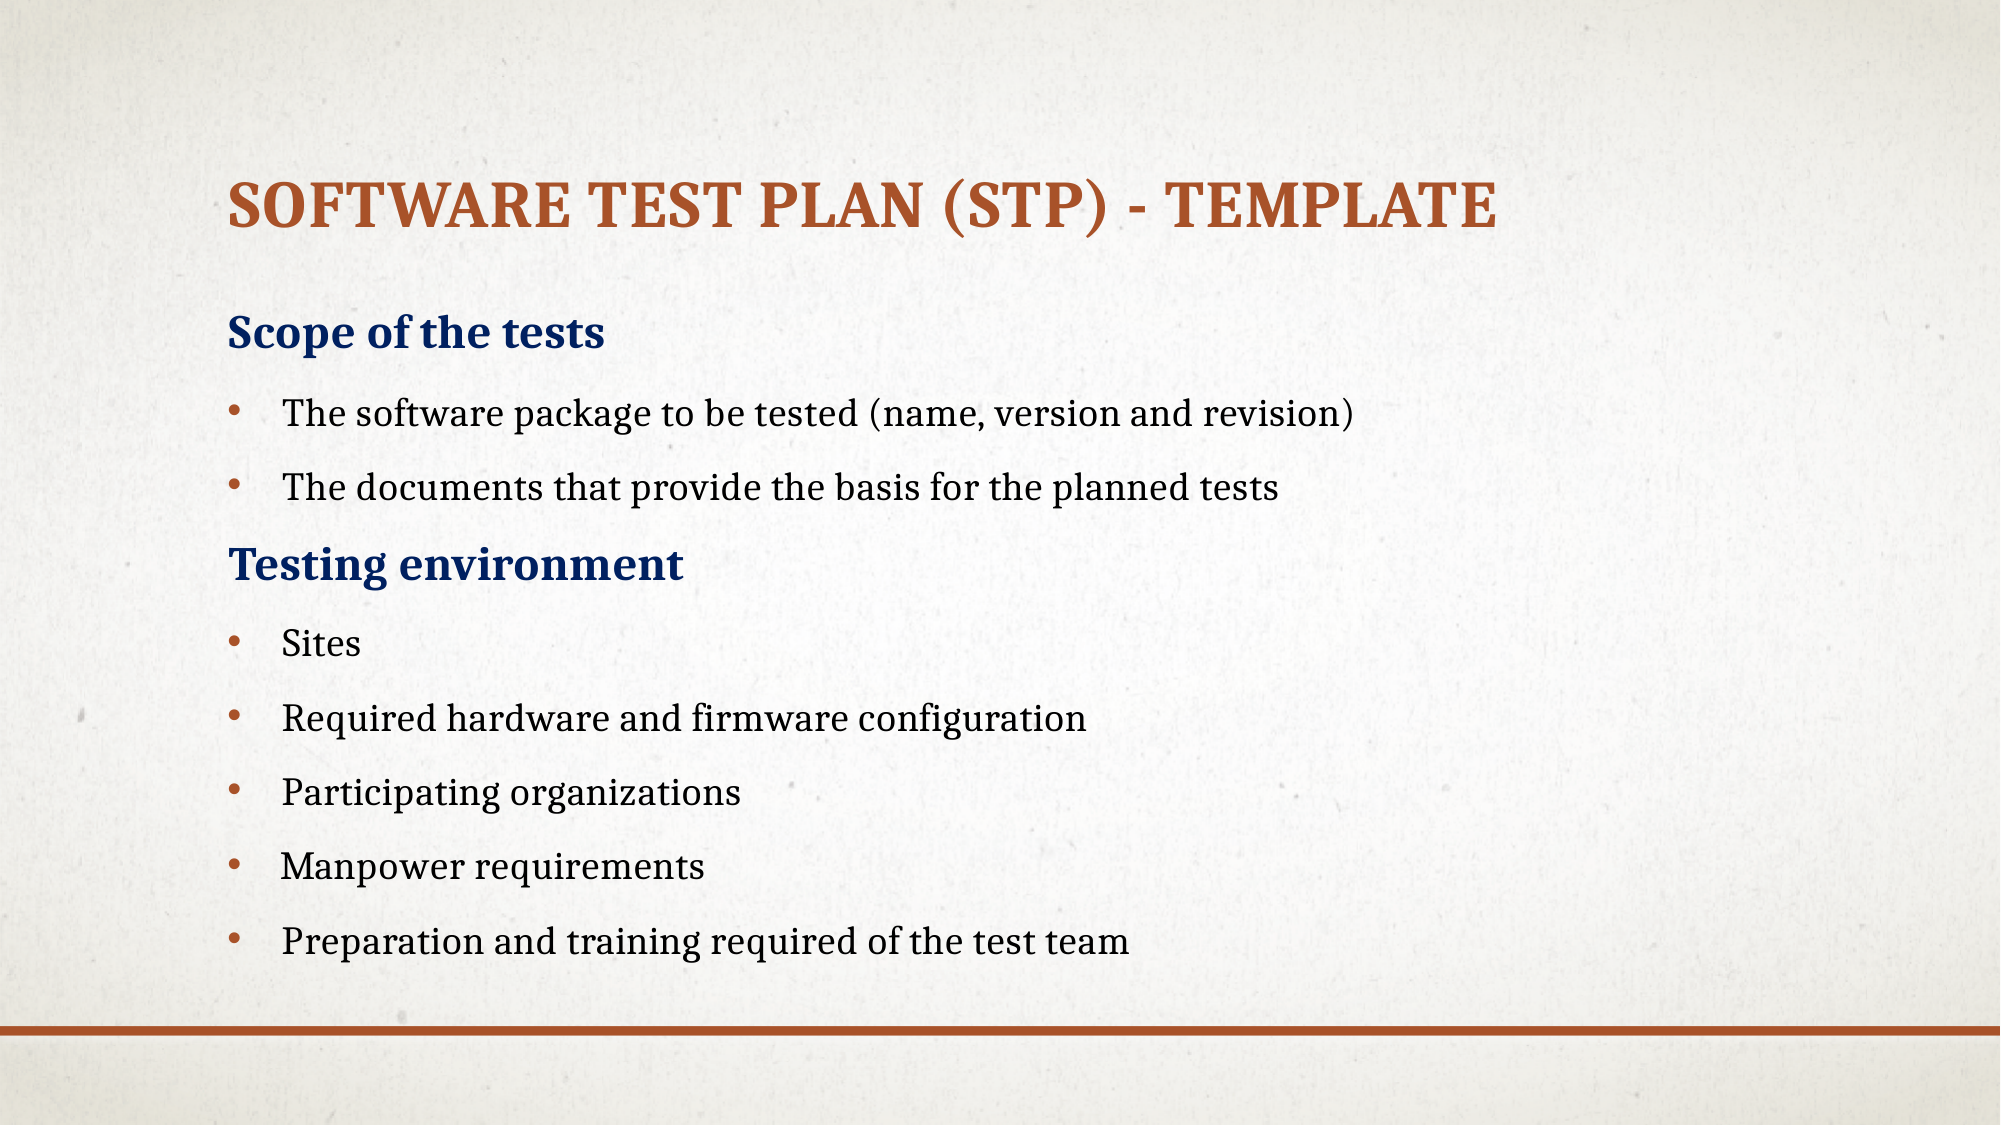

# Software test plan (STP) - Template
Scope of the tests
The software package to be tested (name, version and revision)
The documents that provide the basis for the planned tests
Testing environment
Sites
Required hardware and firmware configuration
Participating organizations
Manpower requirements
Preparation and training required of the test team